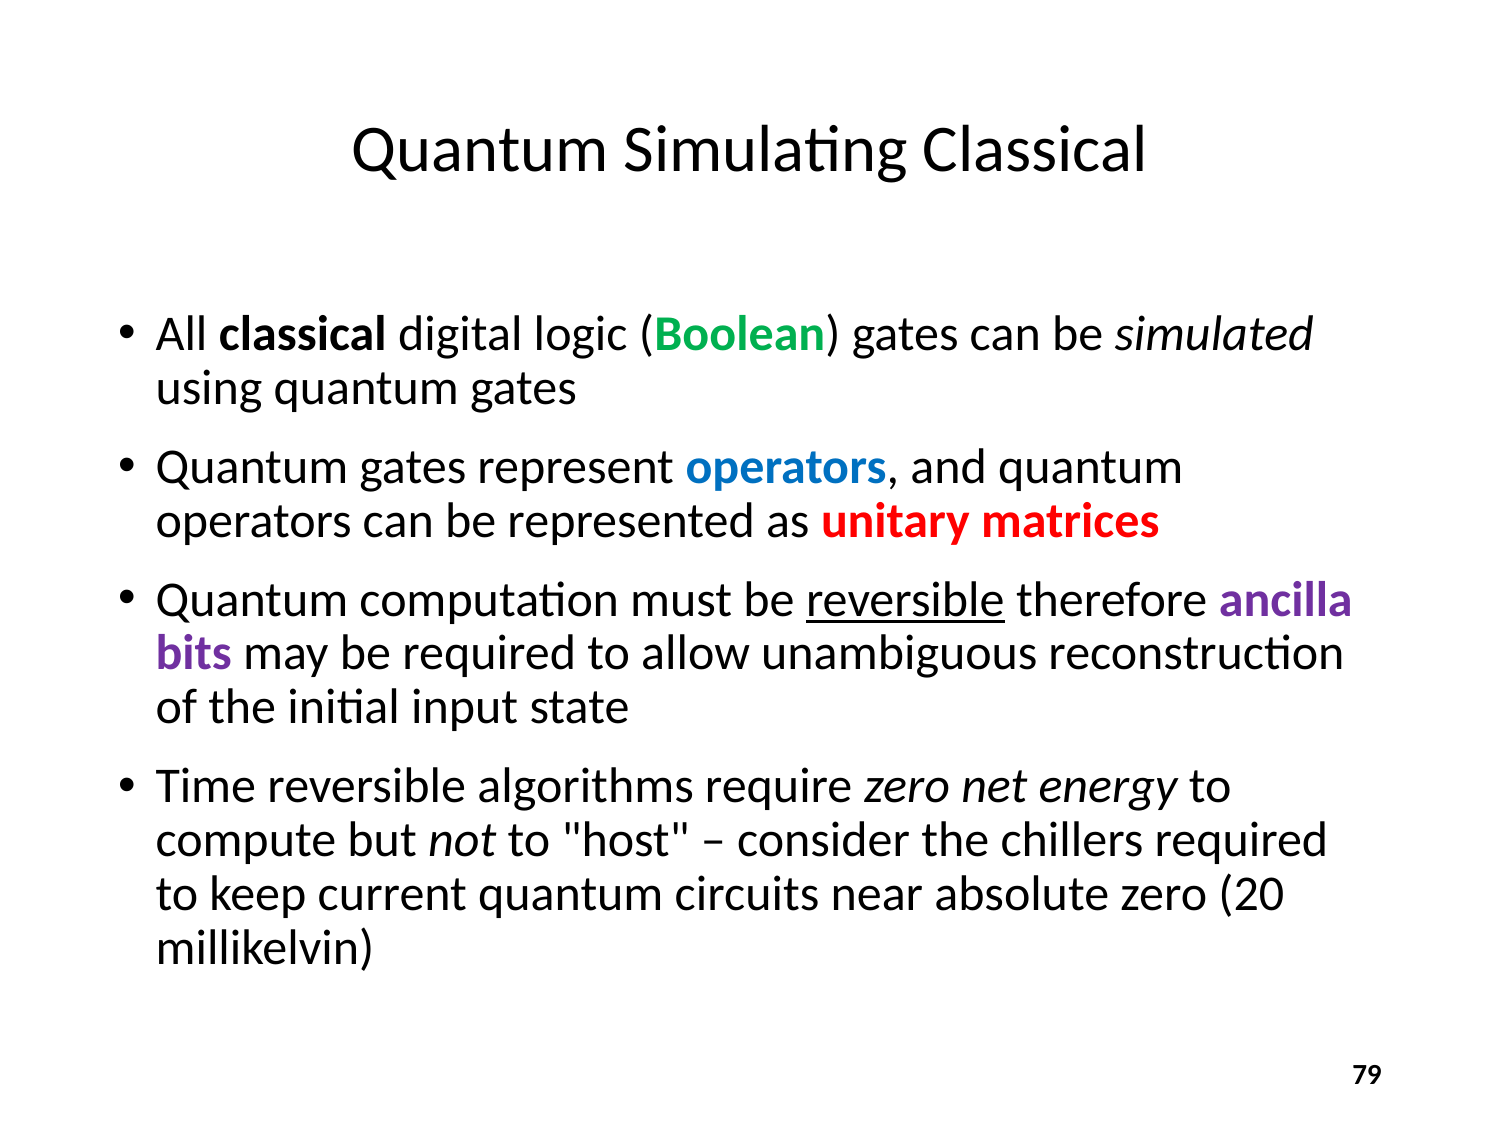

# Quantum Simulating Classical
All classical digital logic (Boolean) gates can be simulated using quantum gates
Quantum gates represent operators, and quantum operators can be represented as unitary matrices
Quantum computation must be reversible therefore ancilla bits may be required to allow unambiguous reconstruction of the initial input state
Time reversible algorithms require zero net energy to compute but not to "host" – consider the chillers required to keep current quantum circuits near absolute zero (20 millikelvin)
79